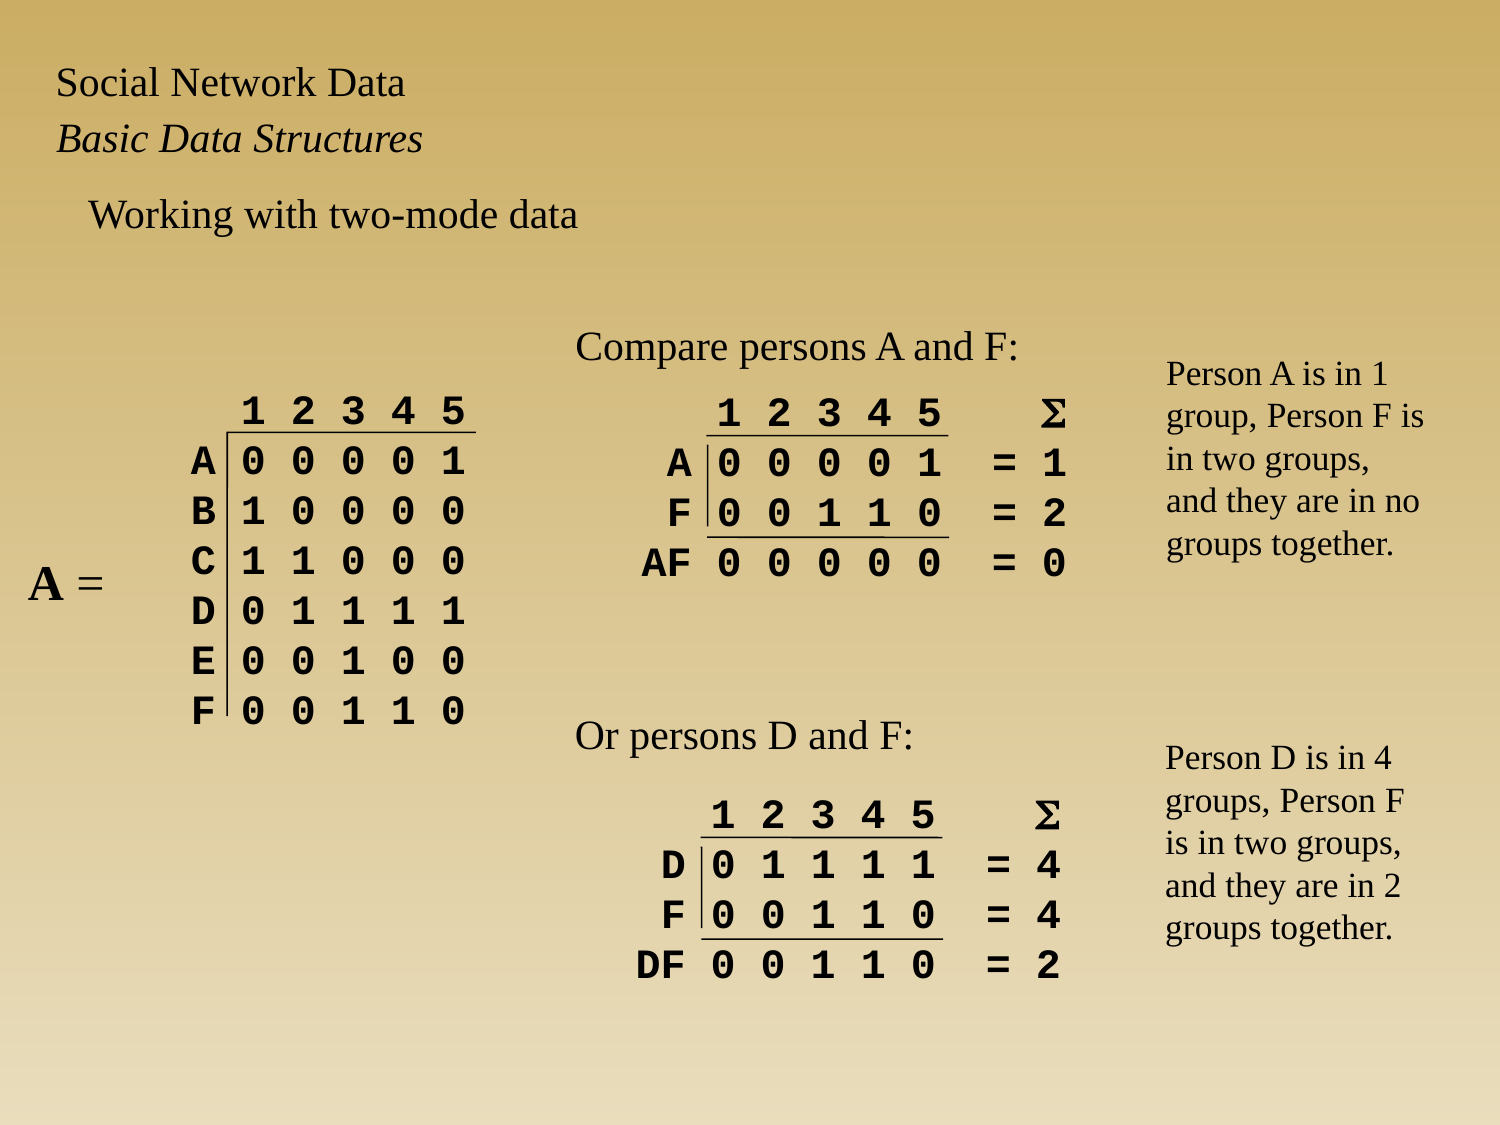

Social Network Data
Basic Data Structures
Working with two-mode data
Compare persons A and F:
Person A is in 1 group, Person F is in two groups, and they are in no groups together.
  1 2 3 4 5
A 0 0 0 0 1
B 1 0 0 0 0
C 1 1 0 0 0
D 0 1 1 1 1
E 0 0 1 0 0
F 0 0 1 1 0

A =

    1 2 3 4 5    Σ
  A 0 0 0 0 1  = 1
  F 0 0 1 1 0  = 2
 AF 0 0 0 0 0  = 0

Or persons D and F:
Person D is in 4 groups, Person F is in two groups, and they are in 2 groups together.
    1 2 3 4 5    Σ
  D 0 1 1 1 1  = 4
  F 0 0 1 1 0  = 4
 DF 0 0 1 1 0  = 2